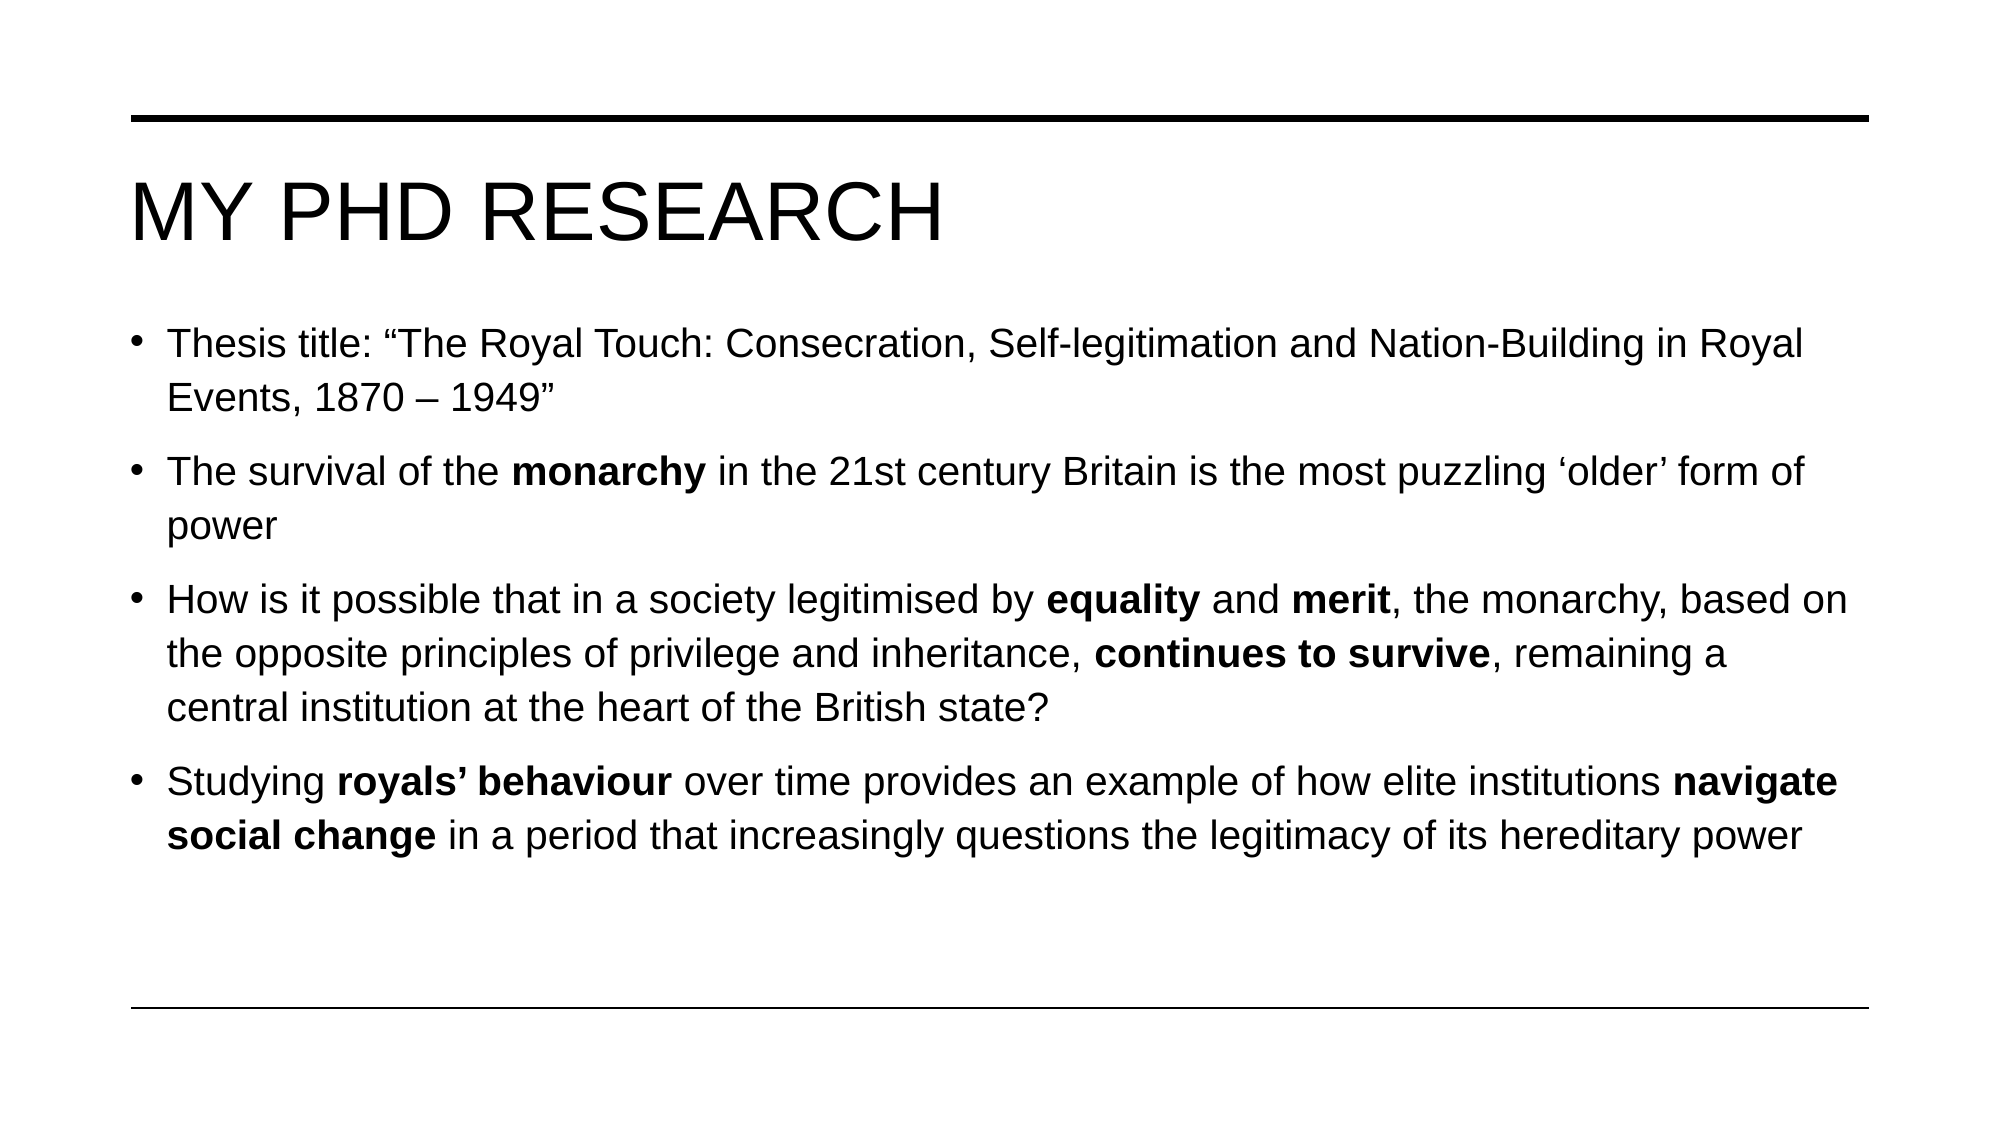

# MY PHD research
Thesis title: “The Royal Touch: Consecration, Self-legitimation and Nation-Building in Royal Events, 1870 – 1949”
The survival of the monarchy in the 21st century Britain is the most puzzling ‘older’ form of power
How is it possible that in a society legitimised by equality and merit, the monarchy, based on the opposite principles of privilege and inheritance, continues to survive, remaining a central institution at the heart of the British state?
Studying royals’ behaviour over time provides an example of how elite institutions navigate social change in a period that increasingly questions the legitimacy of its hereditary power